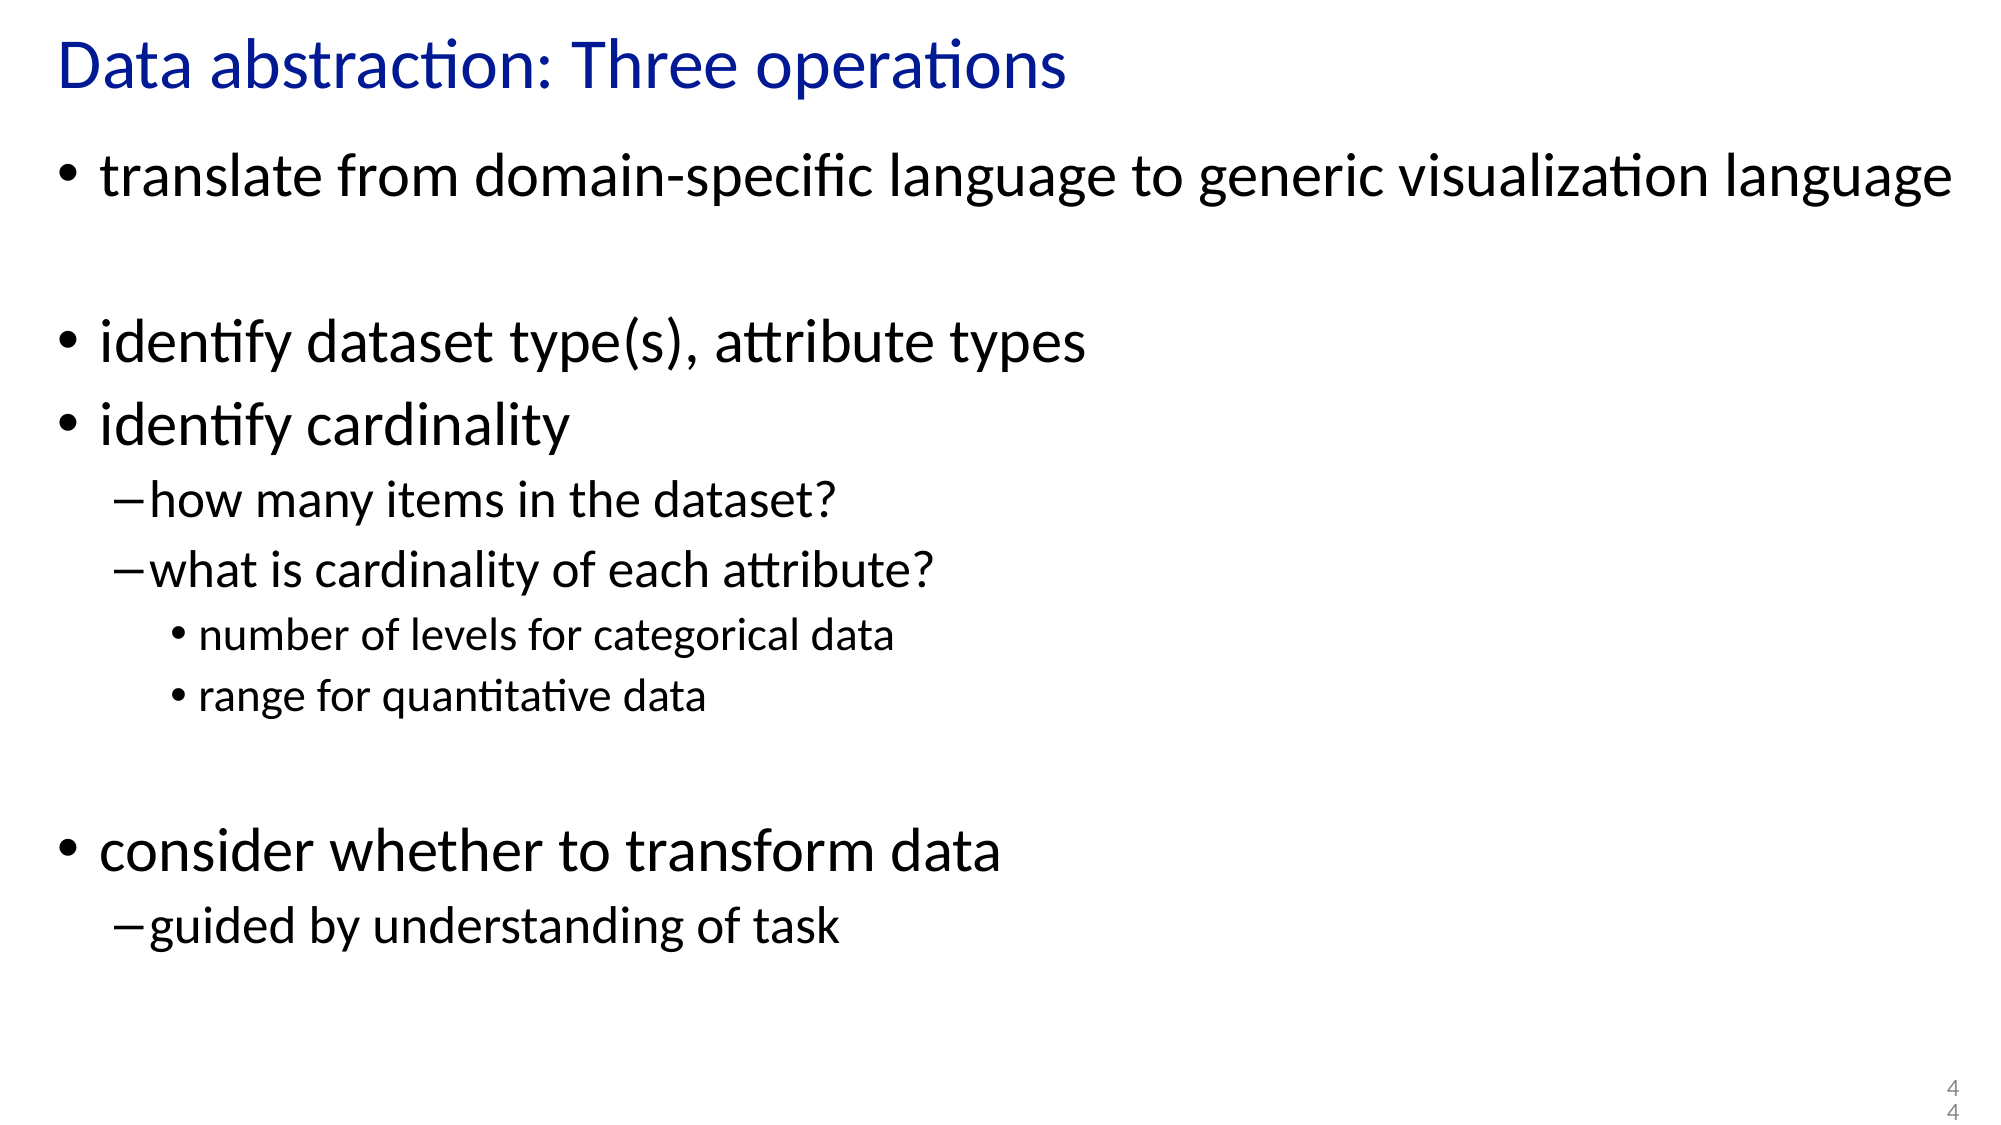

# Data abstraction: Three operations
translate from domain-specific language to generic visualization language

identify dataset type(s), attribute types
identify cardinality
how many items in the dataset?
what is cardinality of each attribute?
number of levels for categorical data
range for quantitative data

consider whether to transform data
guided by understanding of task
44